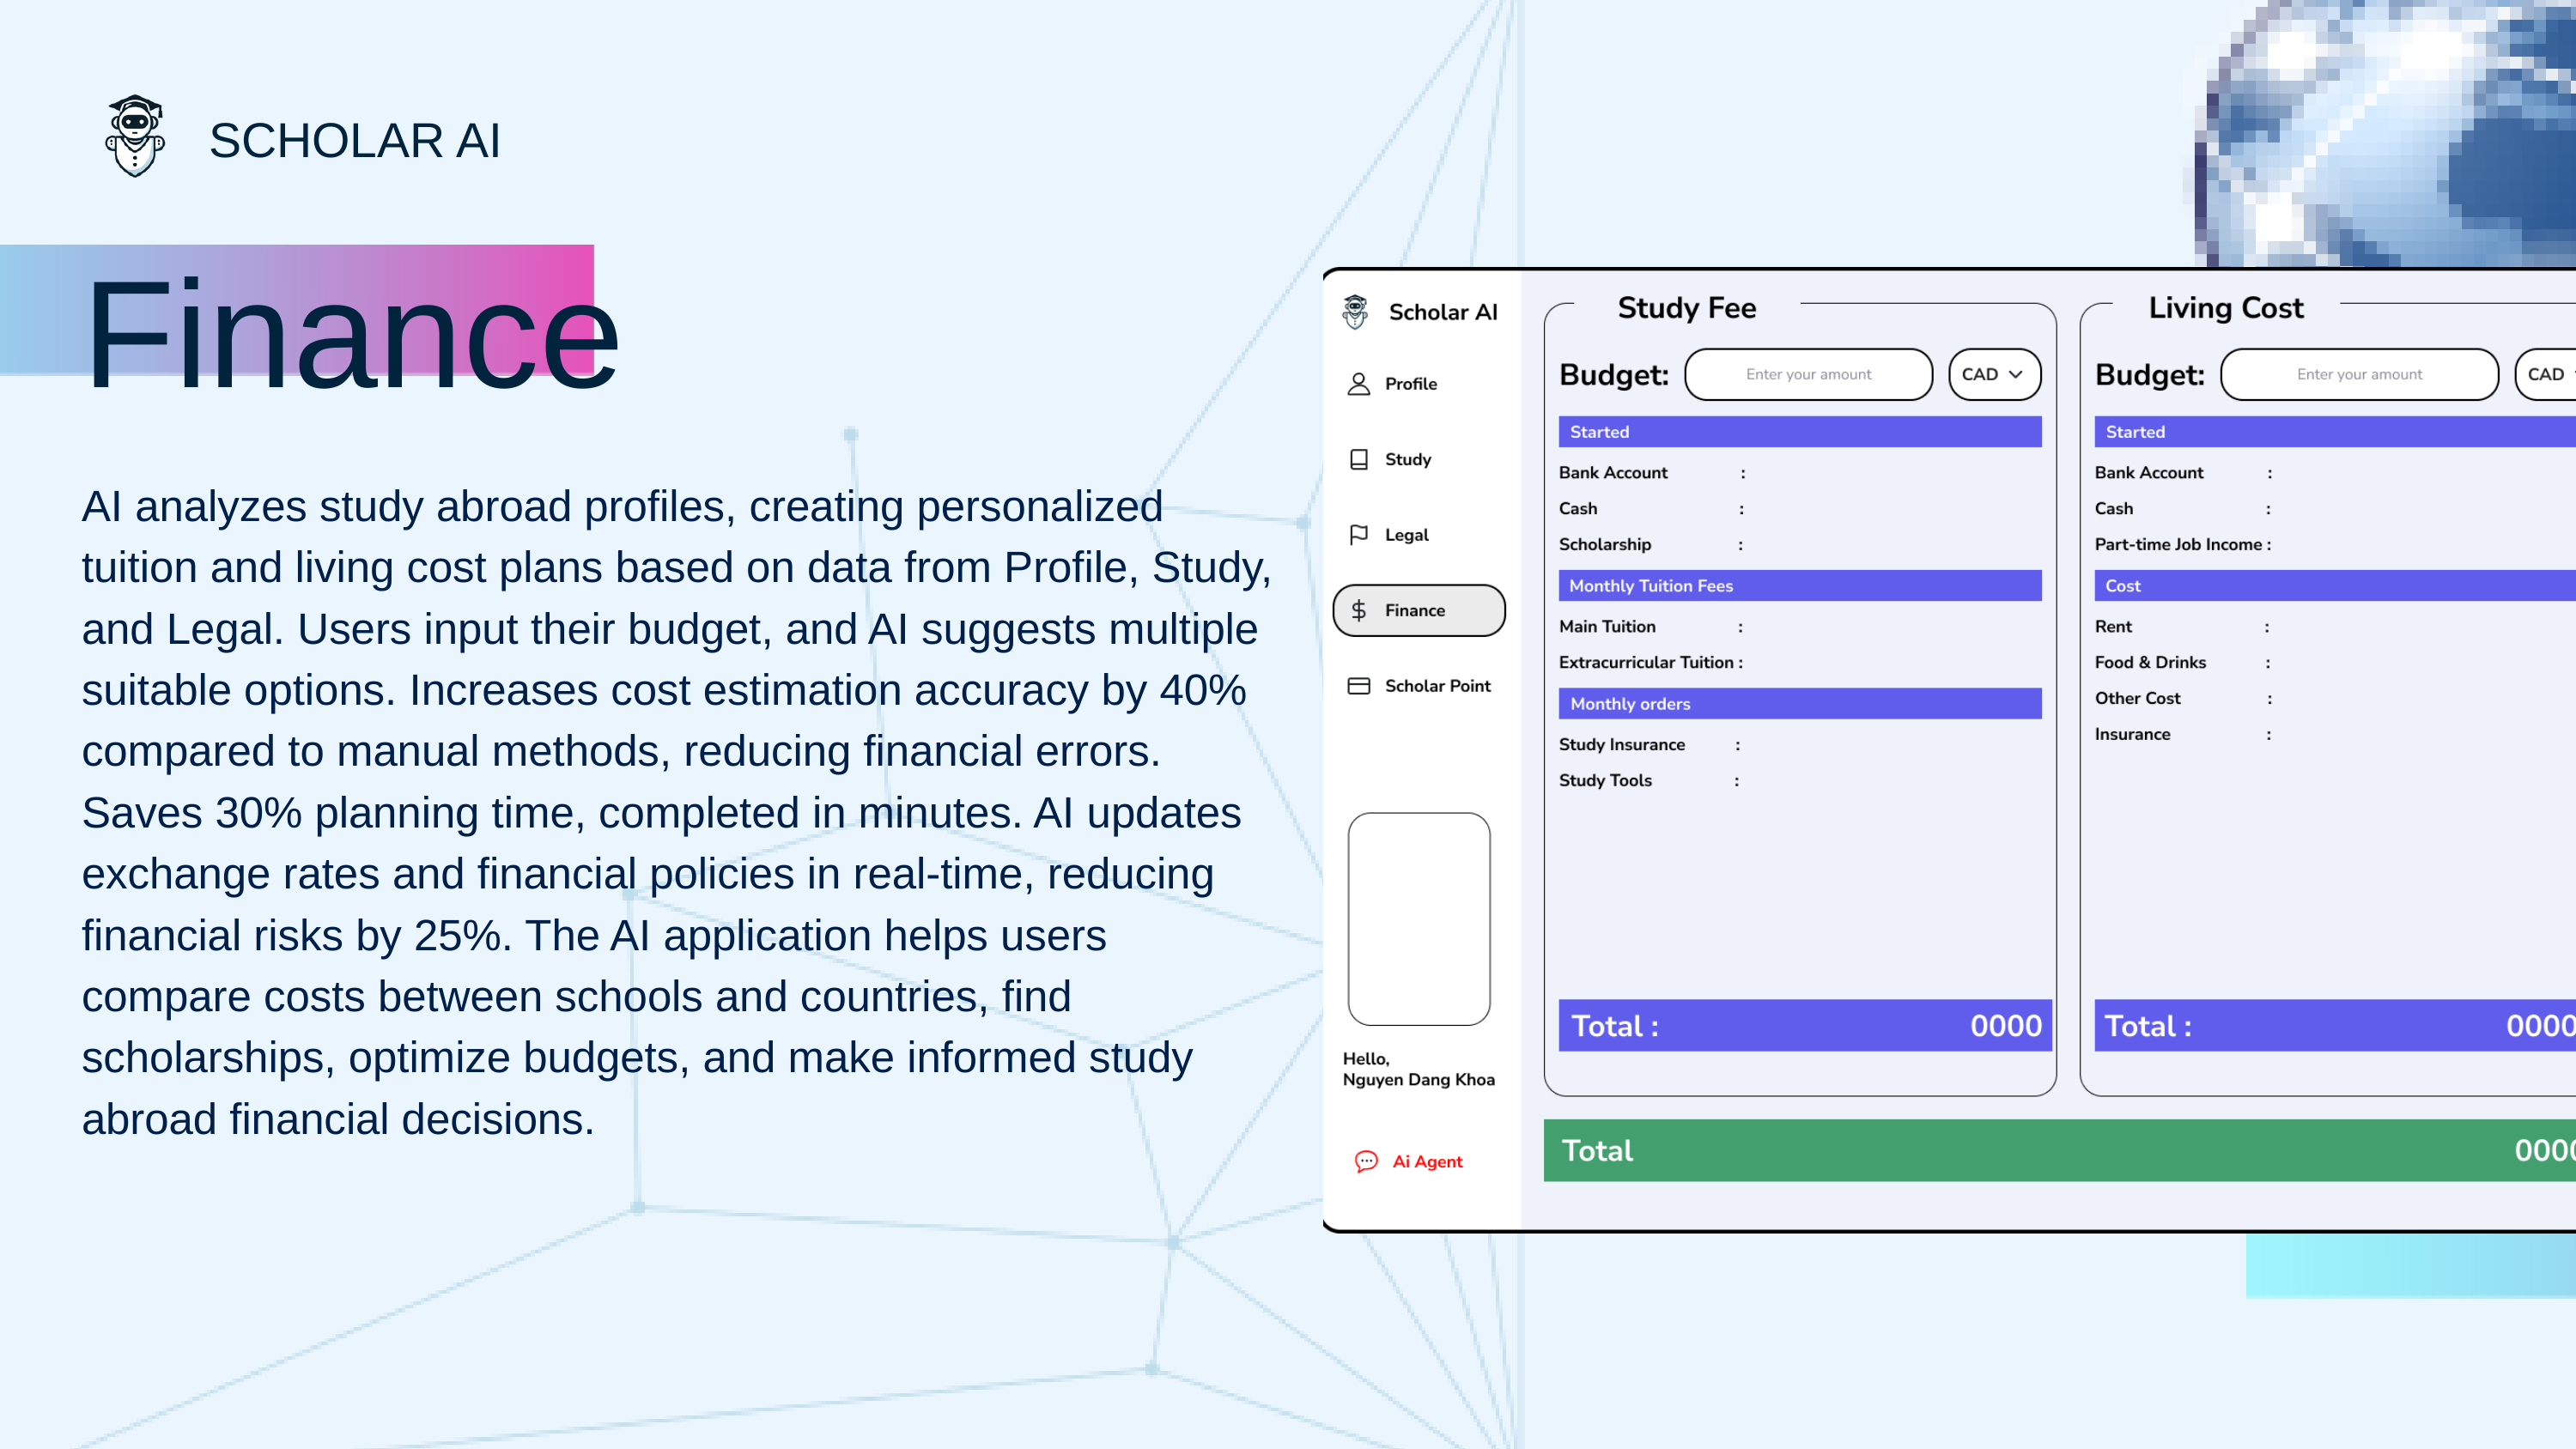

SCHOLAR AI

Finance
AI analyzes study abroad profiles, creating personalized tuition and living cost plans based on data from Profile, Study, and Legal. Users input their budget, and AI suggests multiple suitable options. Increases cost estimation accuracy by 40% compared to manual methods, reducing financial errors. Saves 30% planning time, completed in minutes. AI updates exchange rates and financial policies in real-time, reducing financial risks by 25%. The AI application helps users compare costs between schools and countries, find scholarships, optimize budgets, and make informed study abroad financial decisions.